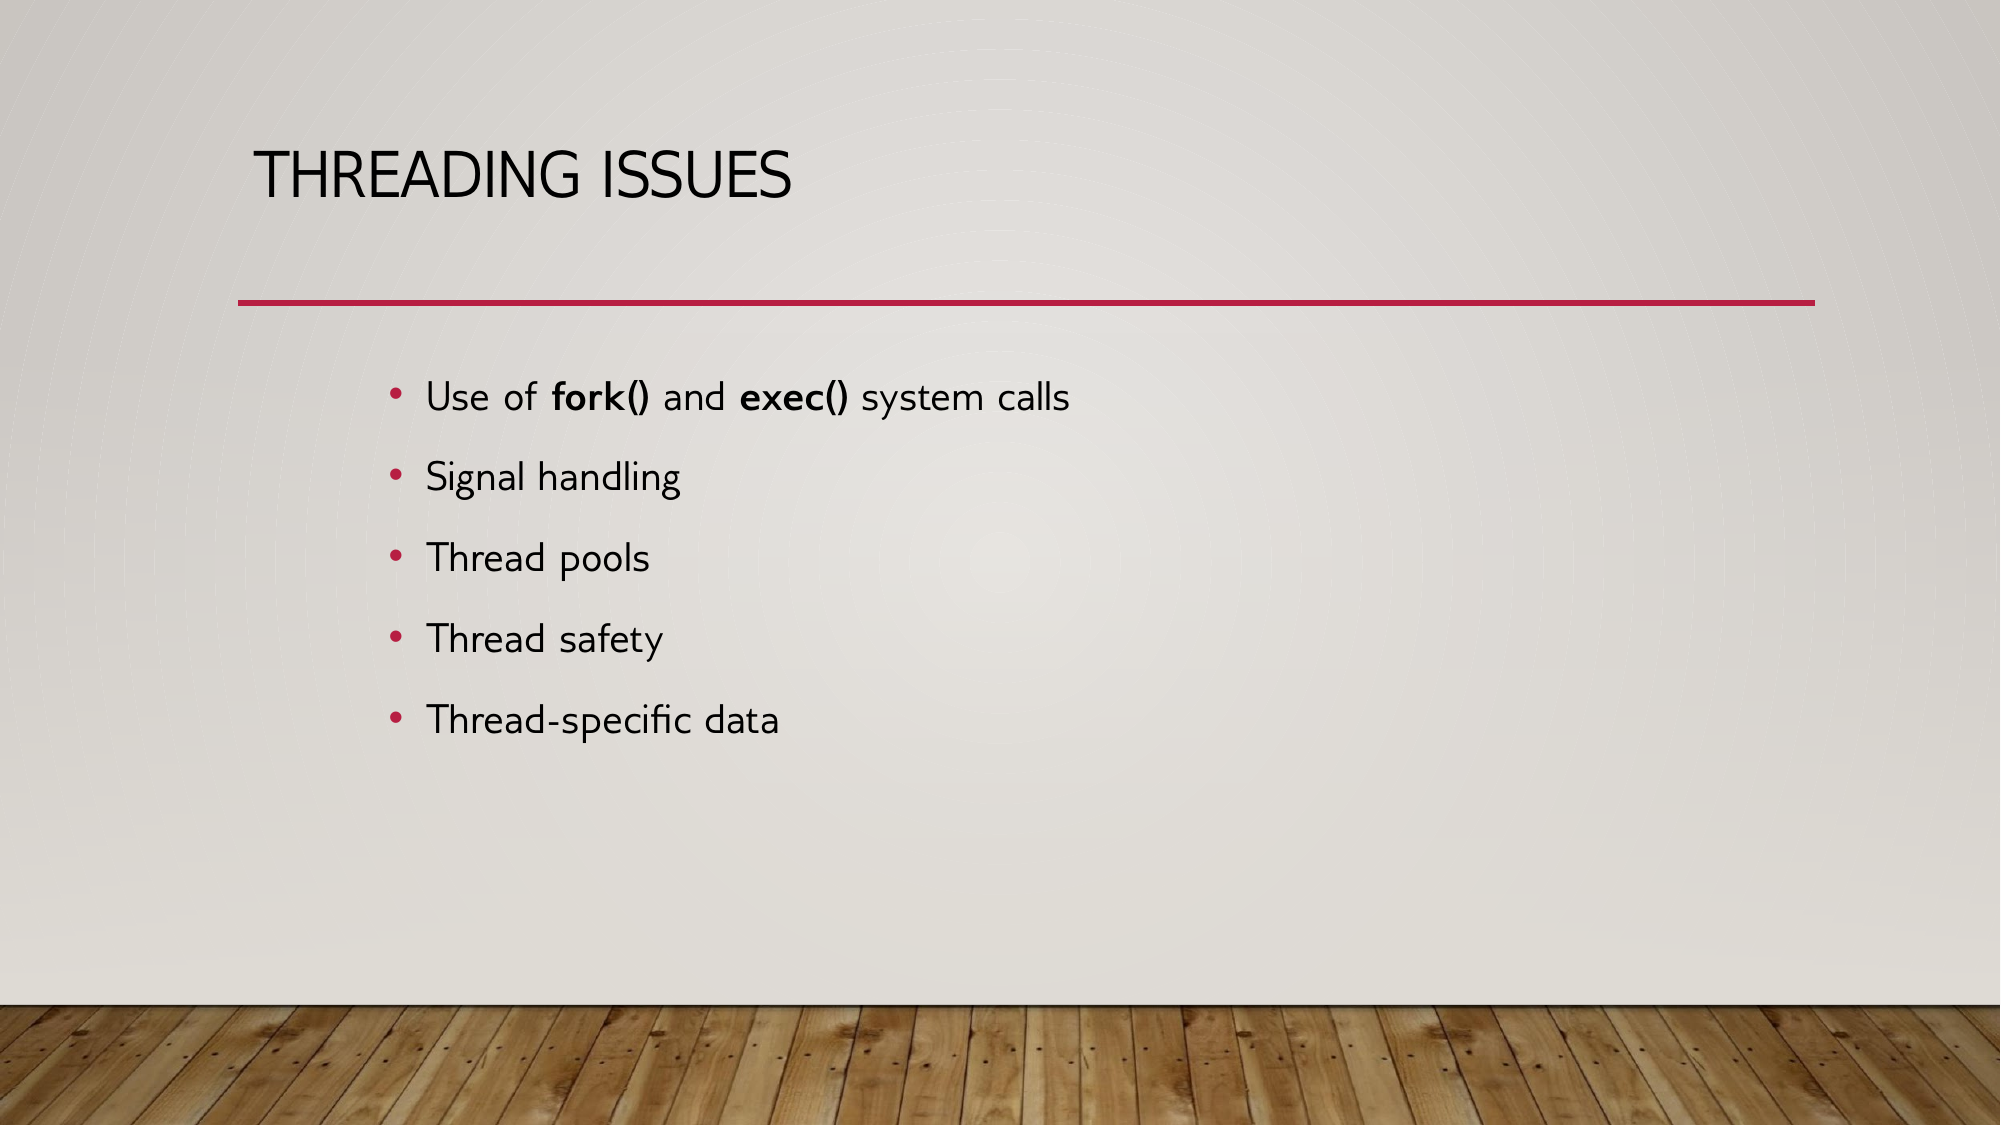

# THREADING ISSUES
Use of fork() and exec() system calls
Signal handling
Thread pools
Thread safety
Thread-specific data